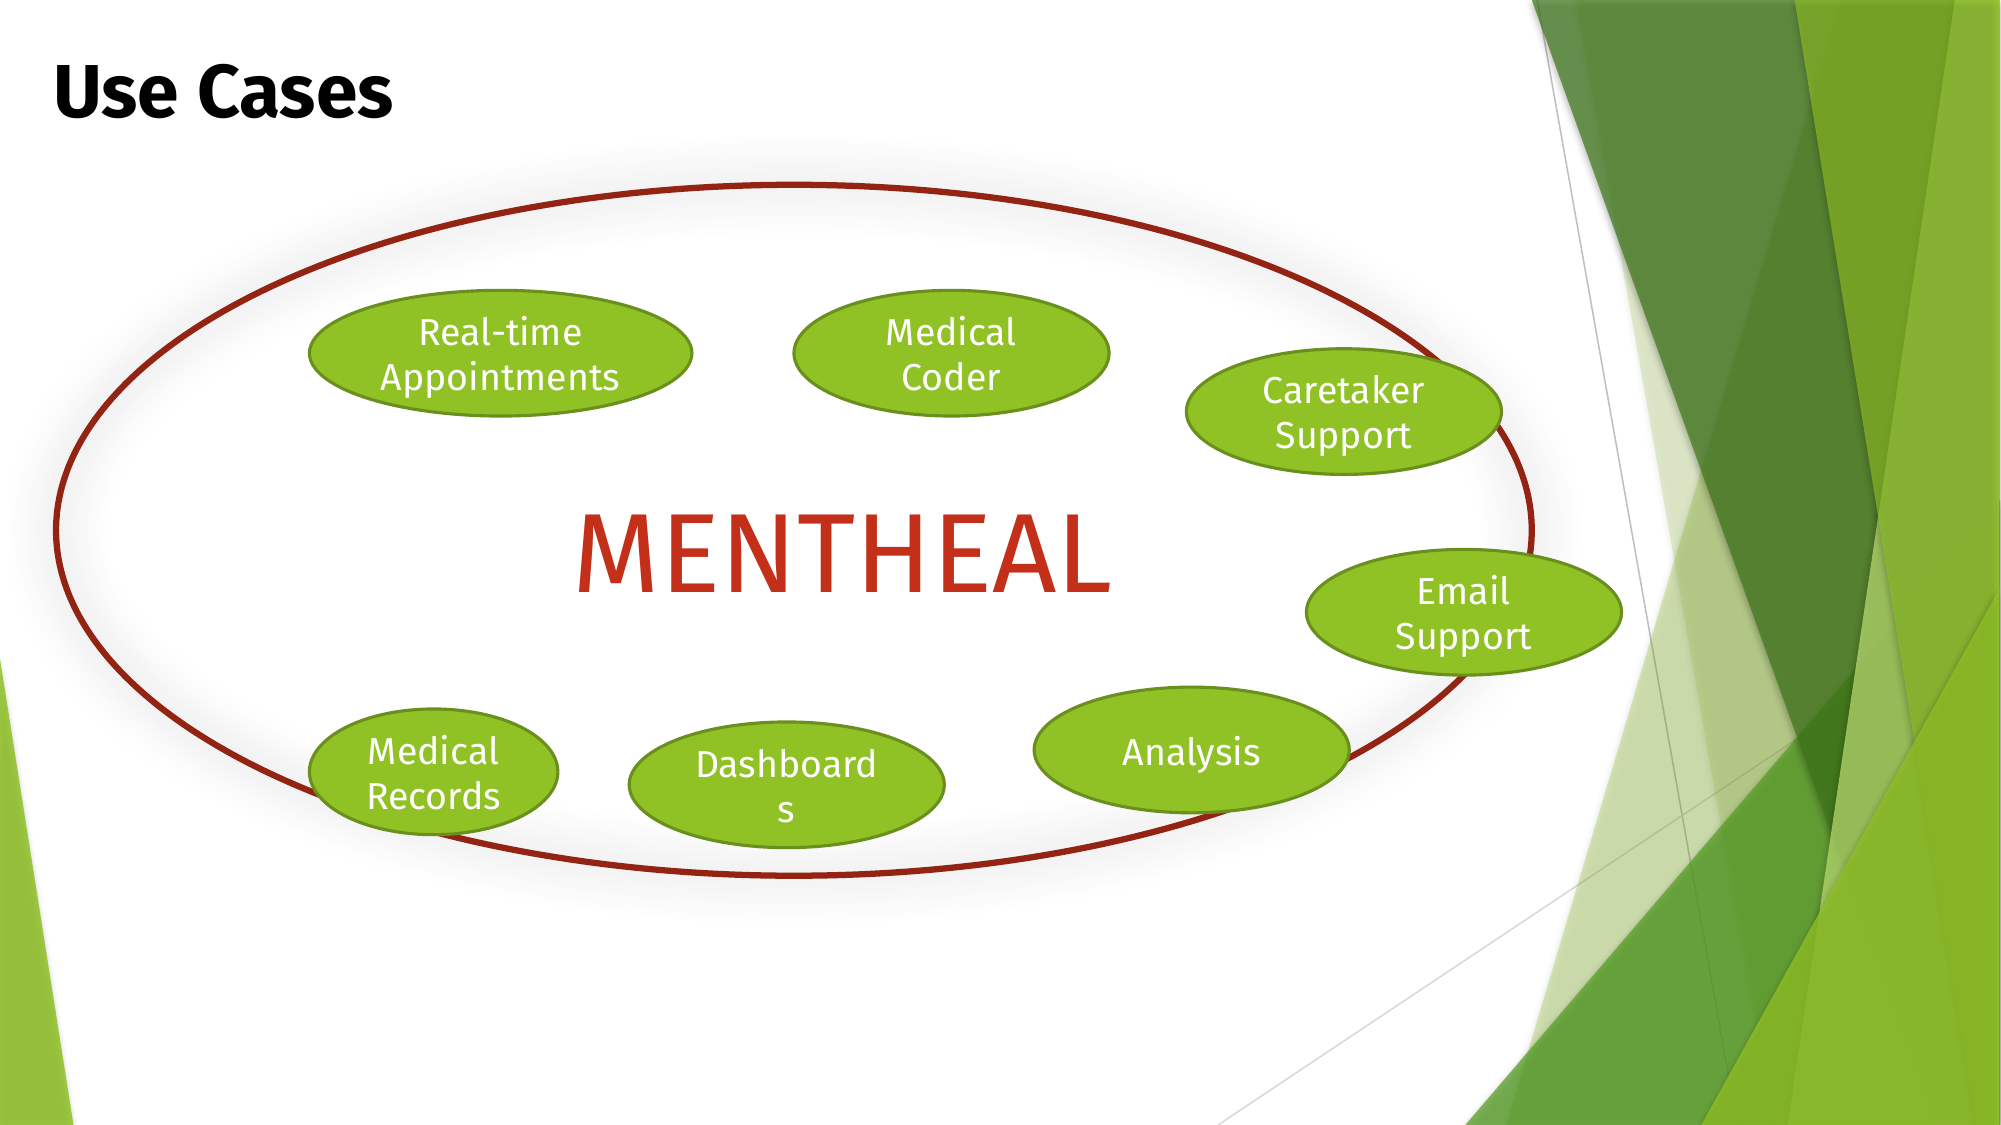

# Use Cases

Real-time Appointments
Medical Coder
Caretaker Support
MENTHEAL
Email Support
Analysis
Medical Records
Dashboards